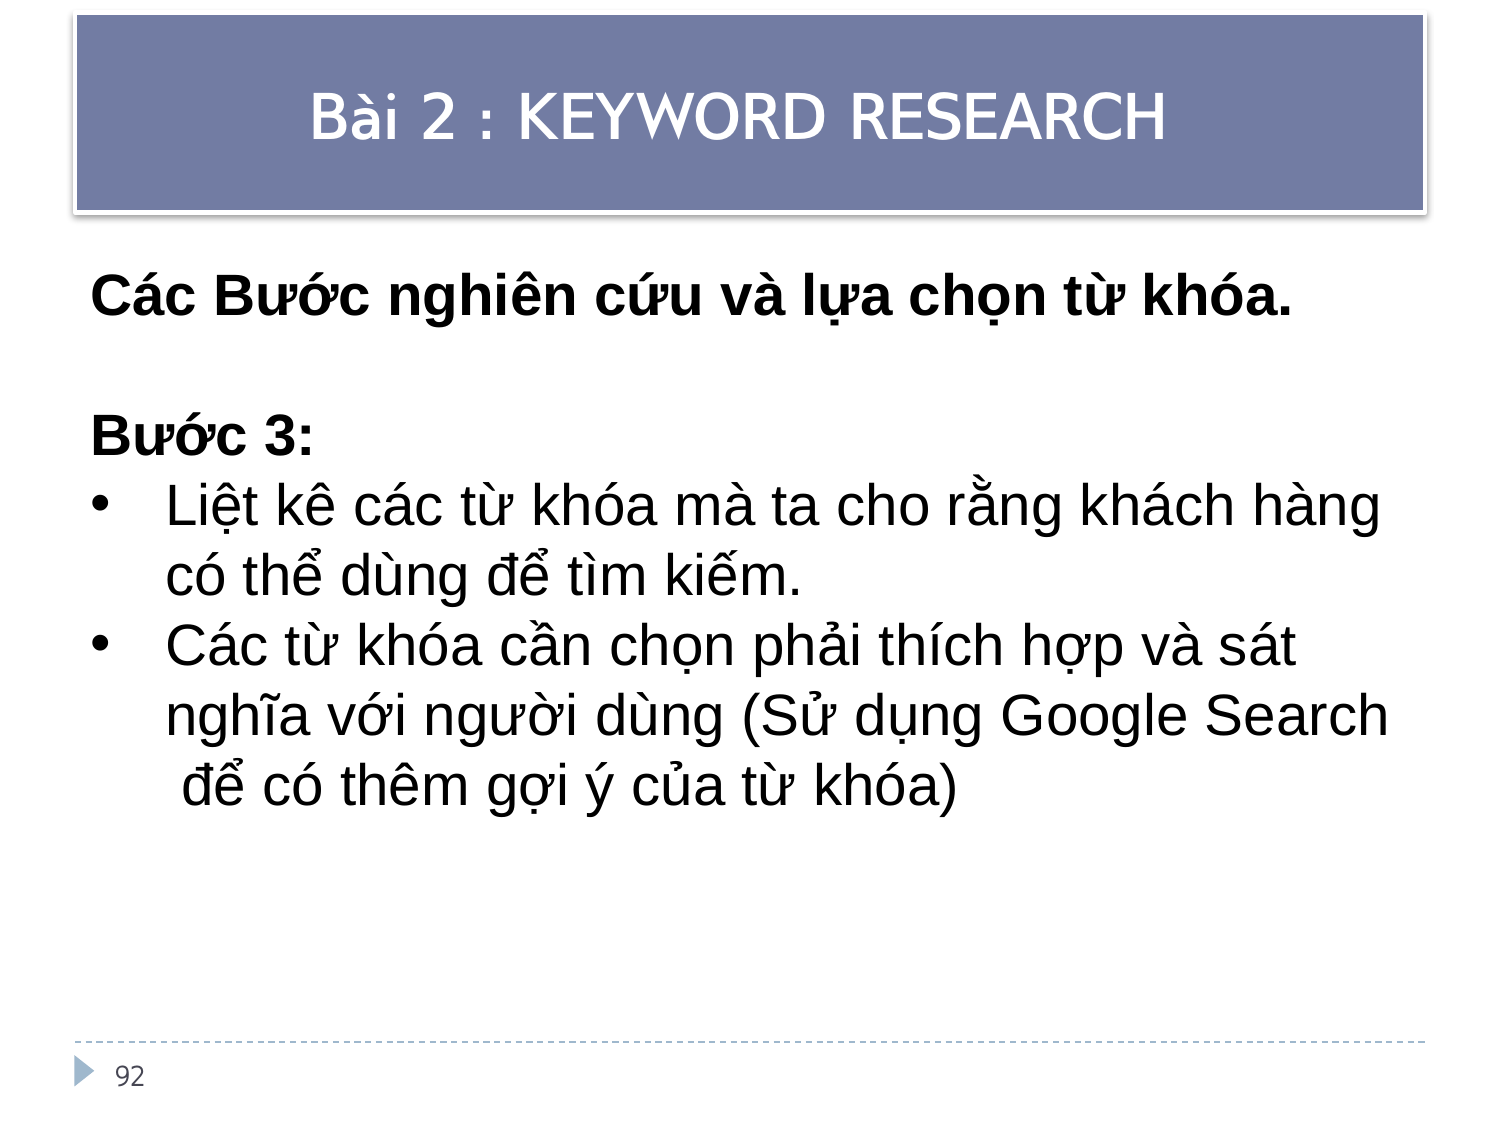

# Bài 2 : KEYWORD RESEARCH
Các Bước nghiên cứu và lựa chọn từ khóa.
Bước 3:
Liệt kê các từ khóa mà ta cho rằng khách hàng có thể dùng để tìm kiếm.
Các từ khóa cần chọn phải thích hợp và sát nghĩa với người dùng (Sử dụng Google Search  để có thêm gợi ý của từ khóa)
92